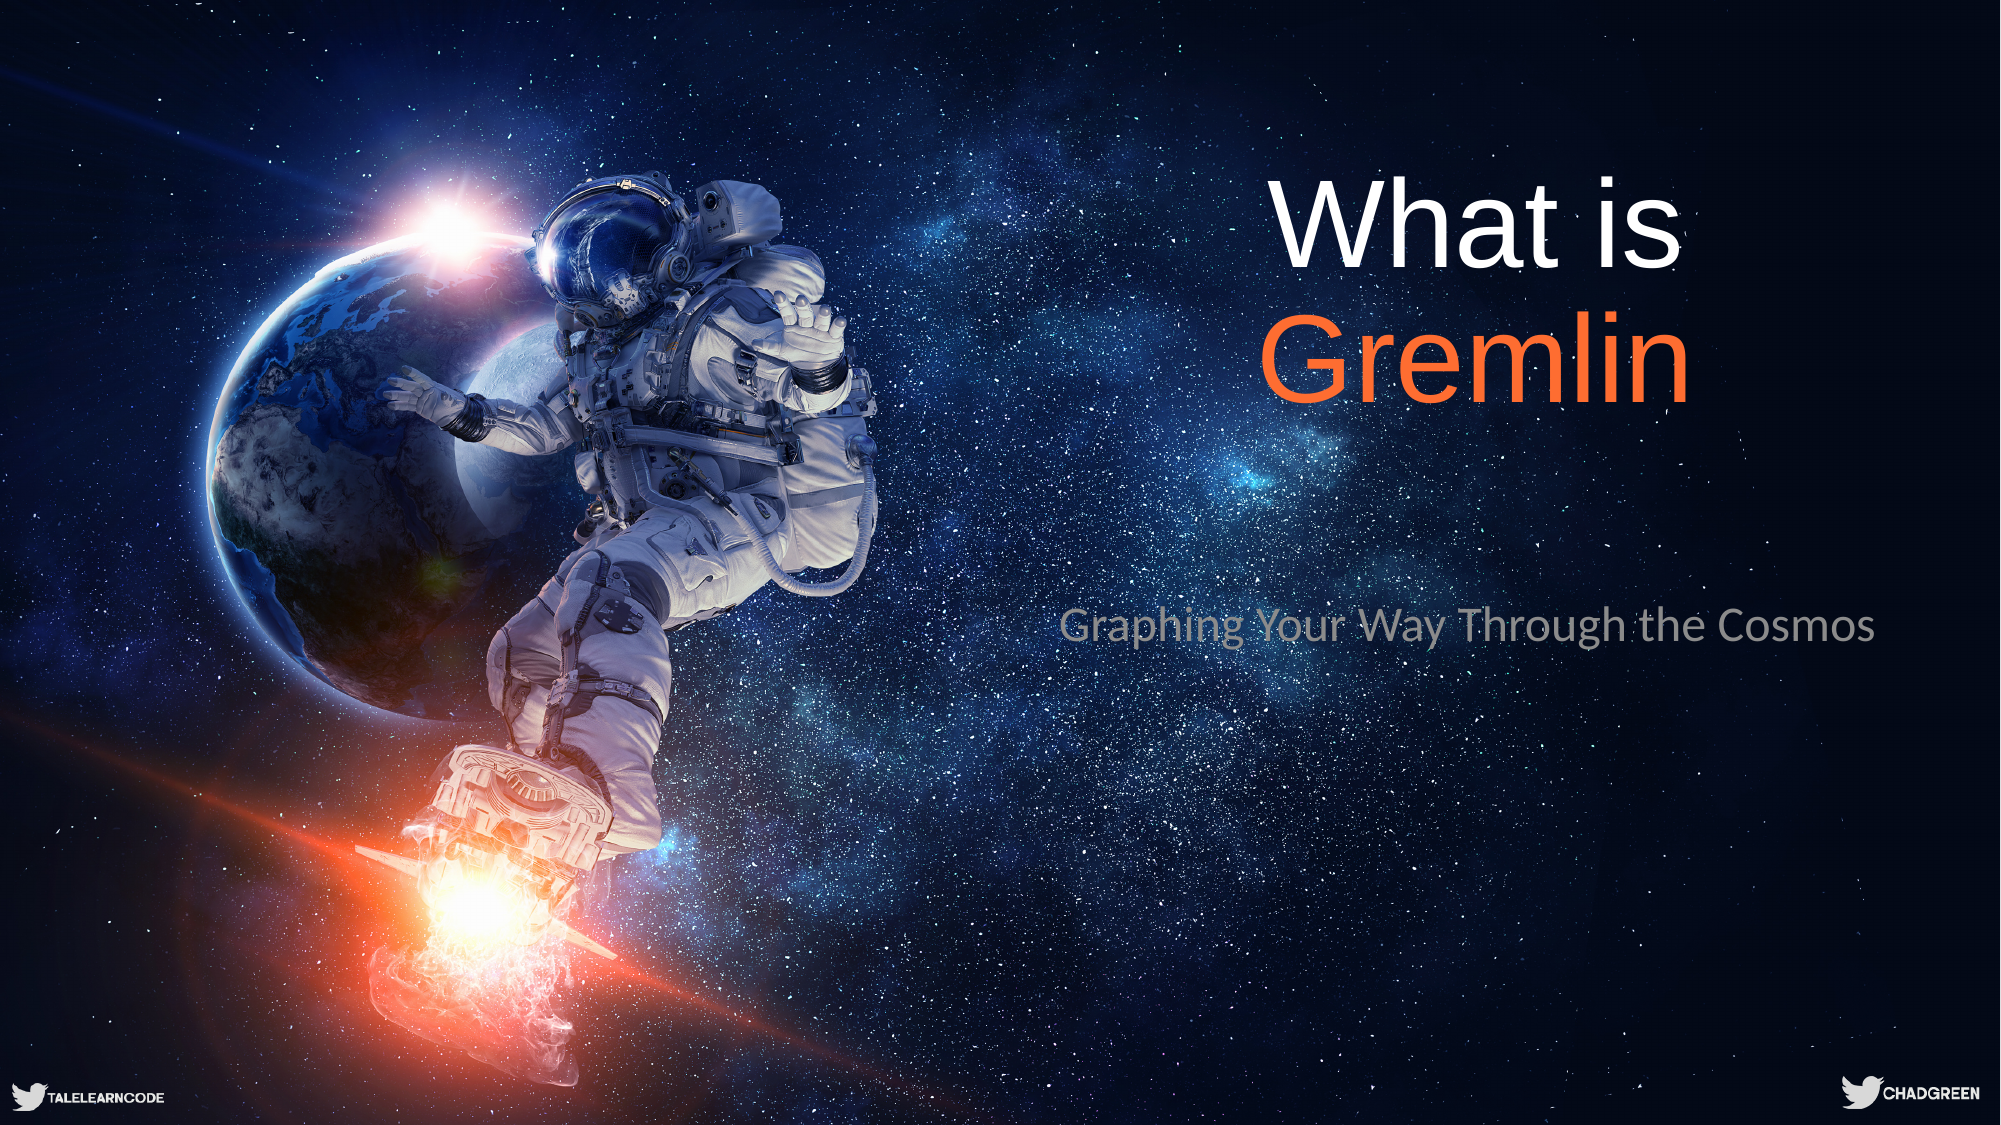

# What is Gremlin
Graphing Your Way Through the Cosmos